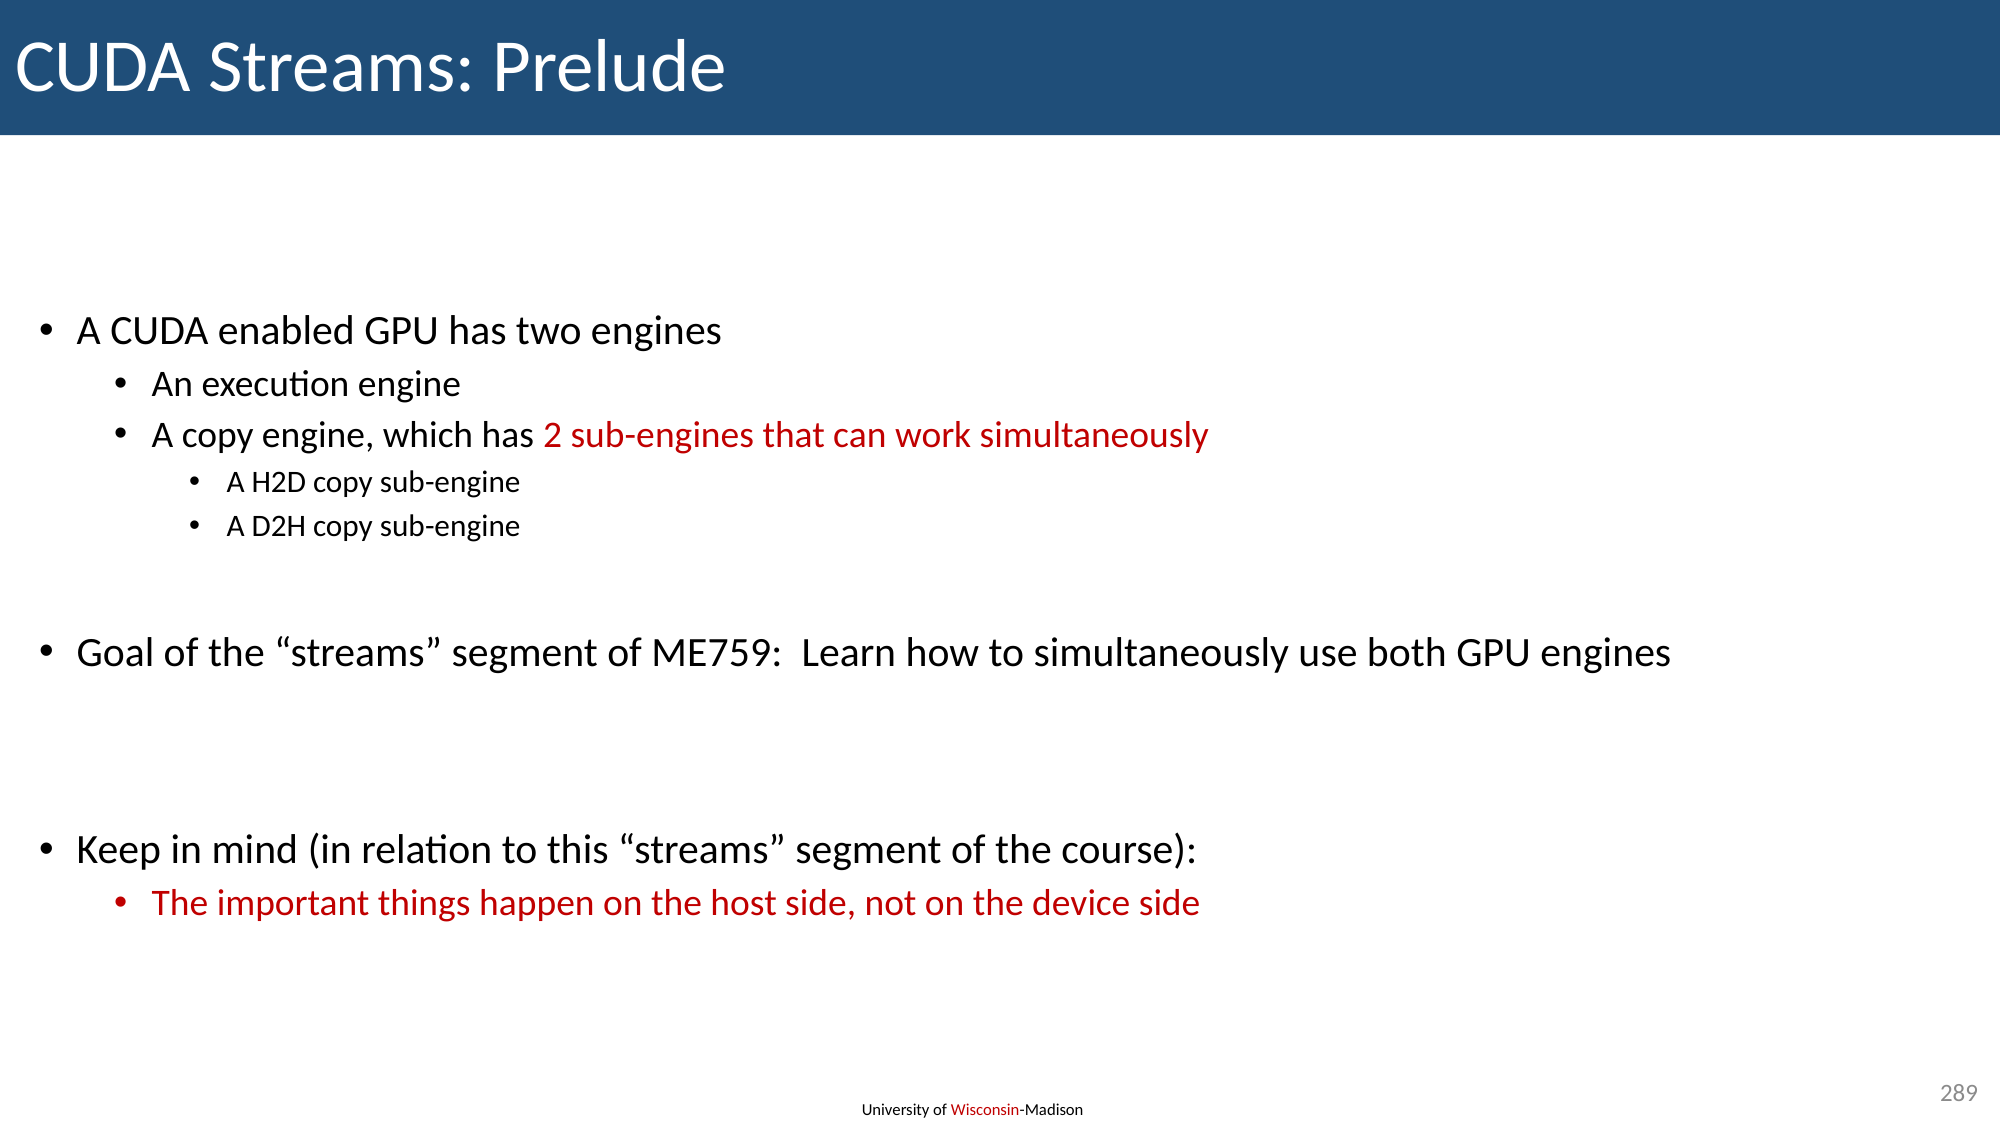

# CUDA Streams: Prelude

A CUDA enabled GPU has two engines
An execution engine
A copy engine, which has 2 sub-engines that can work simultaneously
A H2D copy sub-engine
A D2H copy sub-engine

Goal of the “streams” segment of ME759:  Learn how to simultaneously use both GPU engines

Keep in mind (in relation to this “streams” segment of the course):
The important things happen on the host side, not on the device side
289